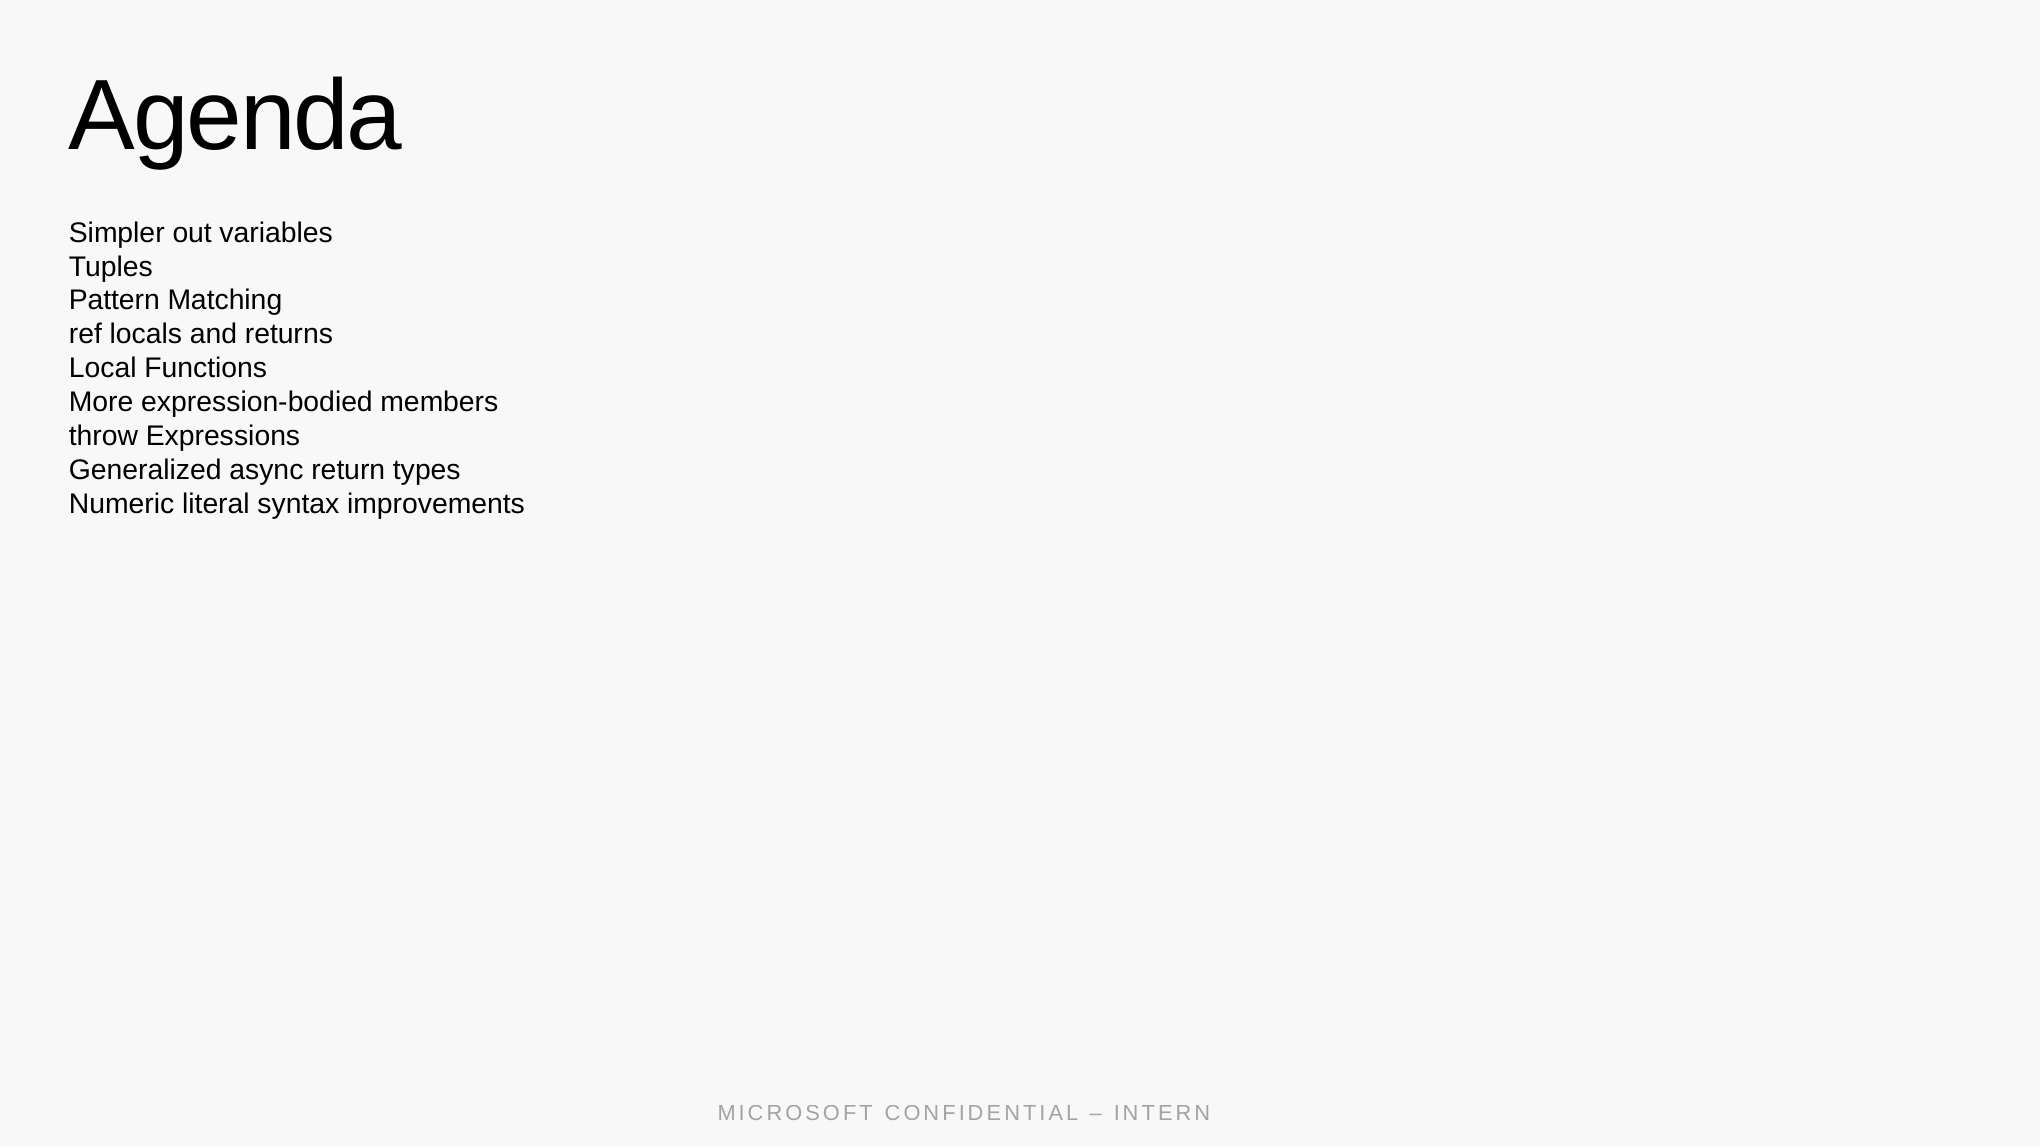

Simpler out variables
Tuples
Pattern Matching
ref locals and returns
Local Functions
More expression-bodied members
throw Expressions
Generalized async return types
Numeric literal syntax improvements
# Agenda